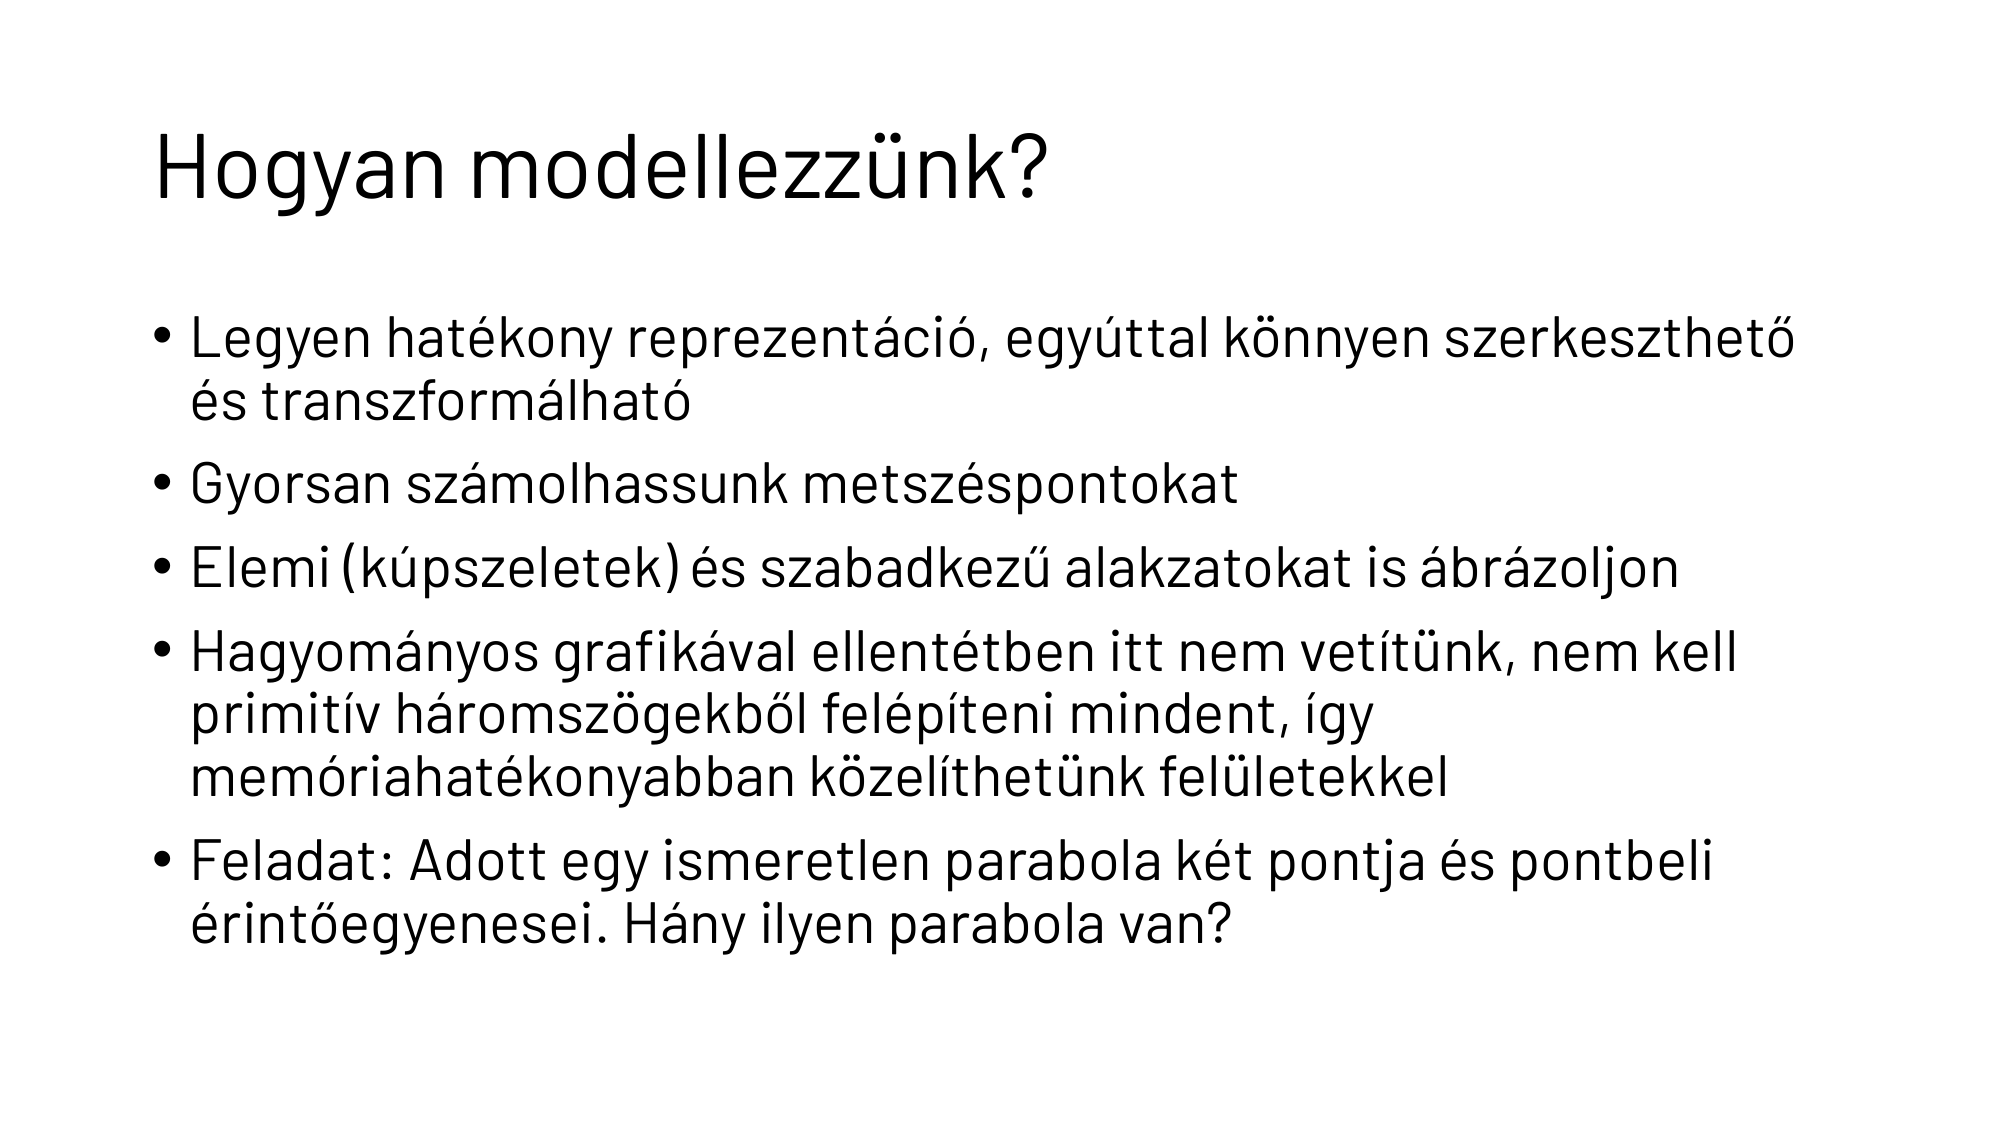

# Hogyan modellezzünk?
Legyen hatékony reprezentáció, egyúttal könnyen szerkeszthető és transzformálható
Gyorsan számolhassunk metszéspontokat
Elemi (kúpszeletek) és szabadkezű alakzatokat is ábrázoljon
Hagyományos grafikával ellentétben itt nem vetítünk, nem kell primitív háromszögekből felépíteni mindent, így memóriahatékonyabban közelíthetünk felületekkel
Feladat: Adott egy ismeretlen parabola két pontja és pontbeli érintőegyenesei. Hány ilyen parabola van?